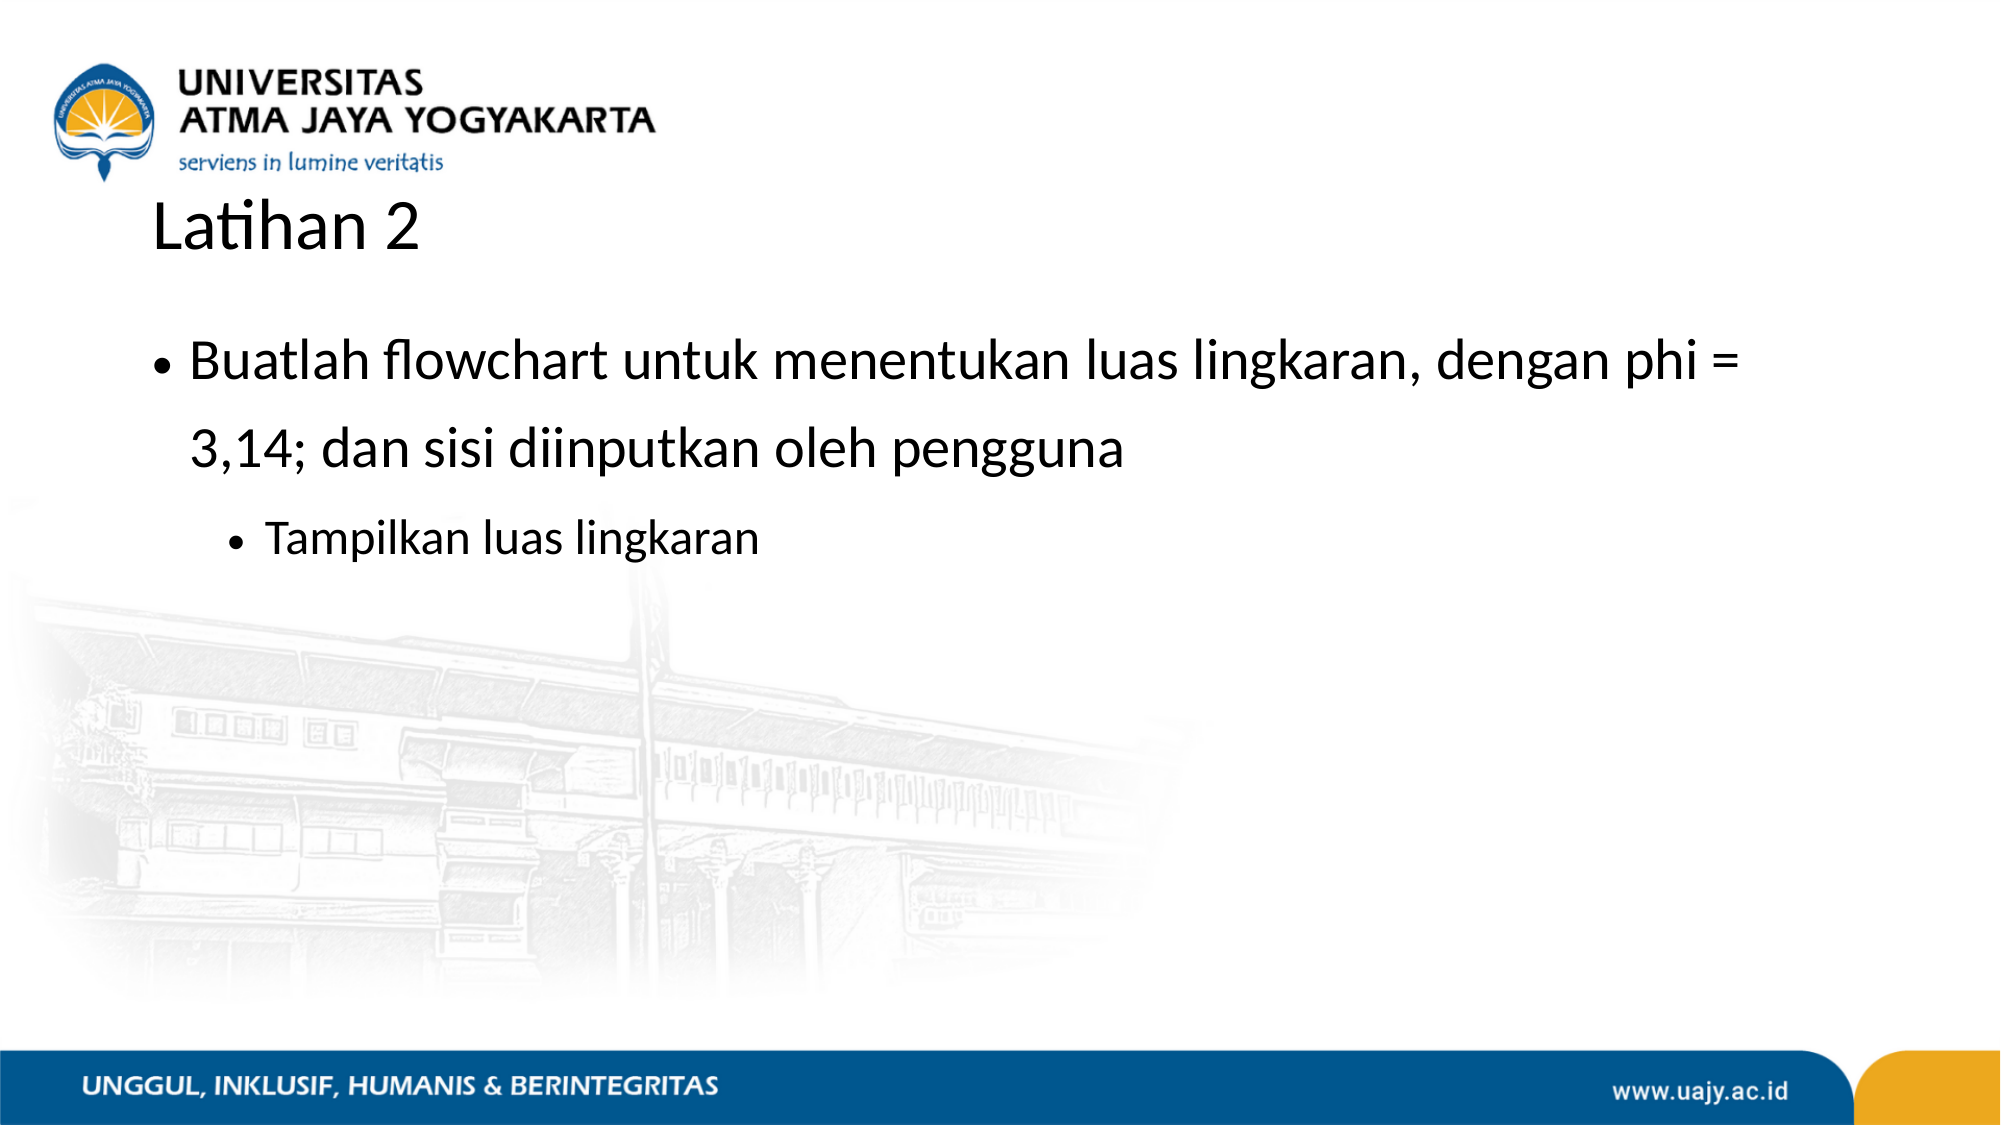

# Latihan 2
Buatlah flowchart untuk menentukan luas lingkaran, dengan phi = 3,14; dan sisi diinputkan oleh pengguna
Tampilkan luas lingkaran